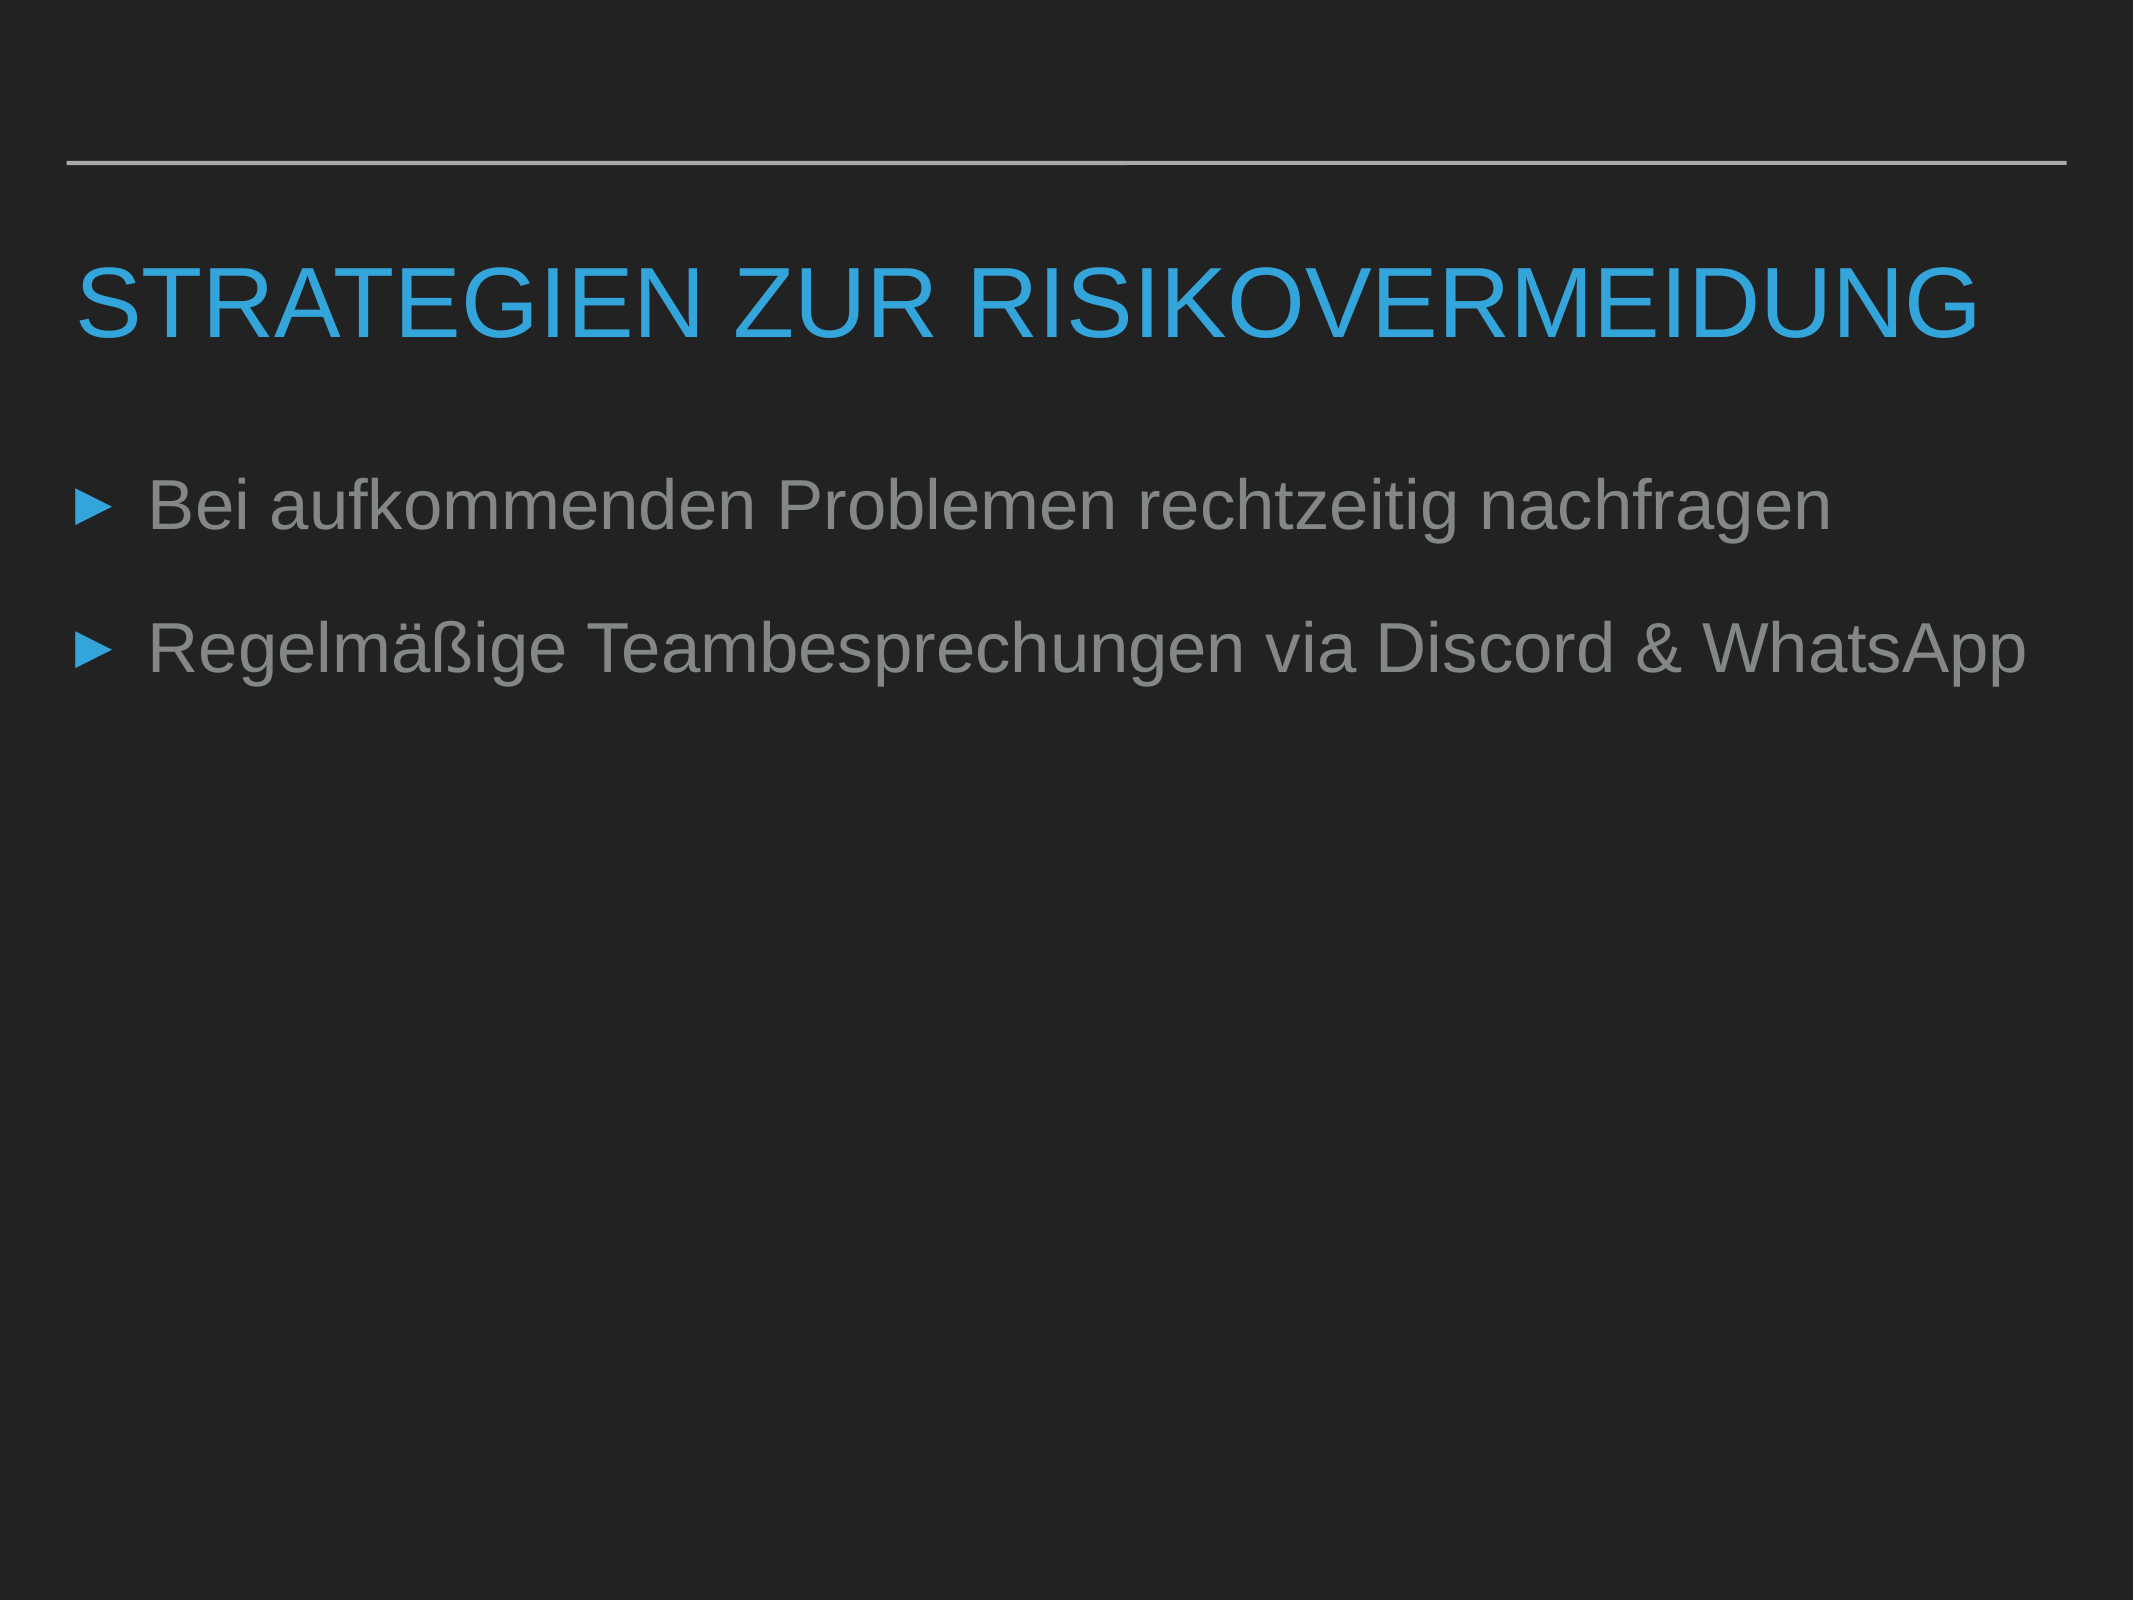

# Strategien zur risikovermeidung
Bei aufkommenden Problemen rechtzeitig nachfragen
Regelmäßige Teambesprechungen via Discord & WhatsApp